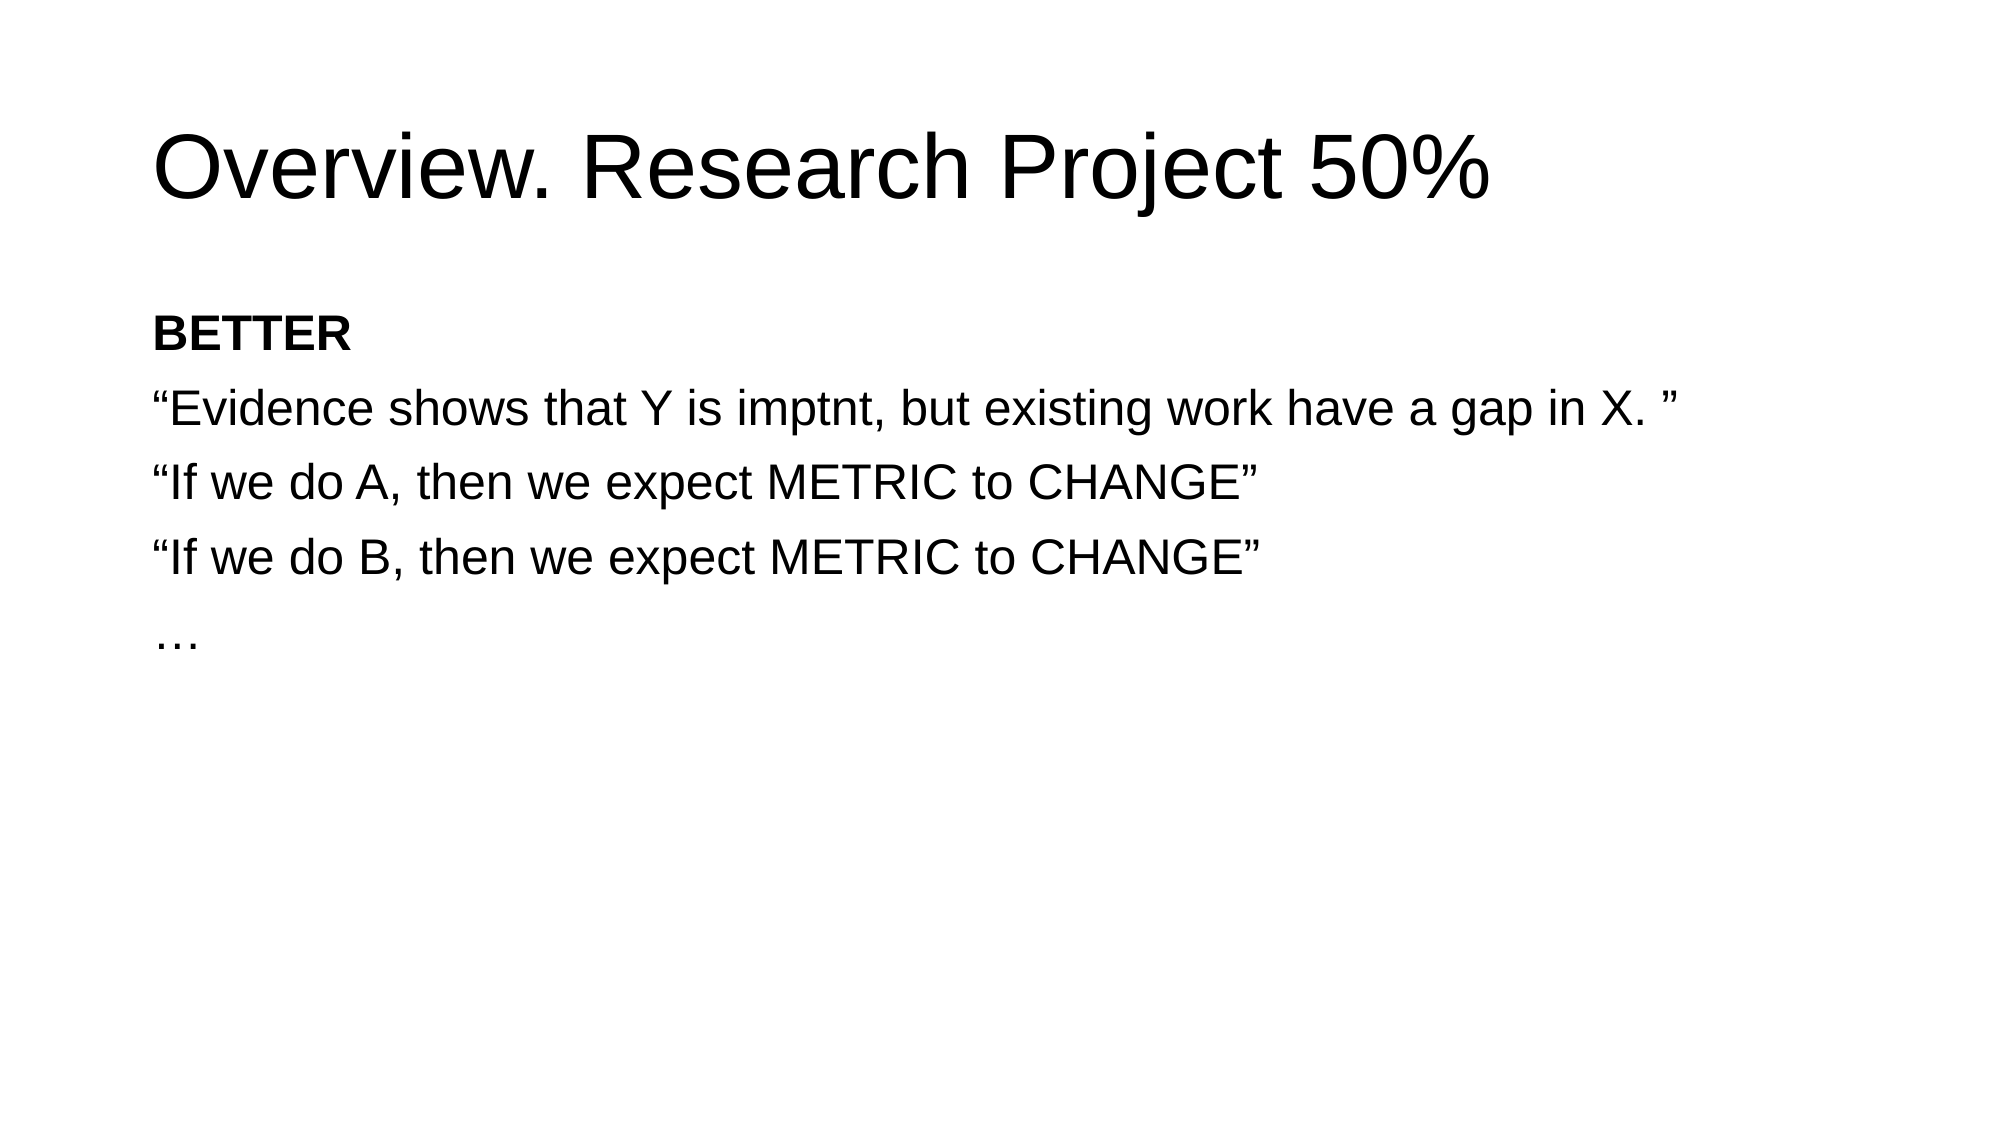

# Overview. Research Project 50%
BETTER
“Evidence shows that Y is imptnt, but existing work have a gap in X. ”
“If we do A, then we expect METRIC to CHANGE”
“If we do B, then we expect METRIC to CHANGE”
…